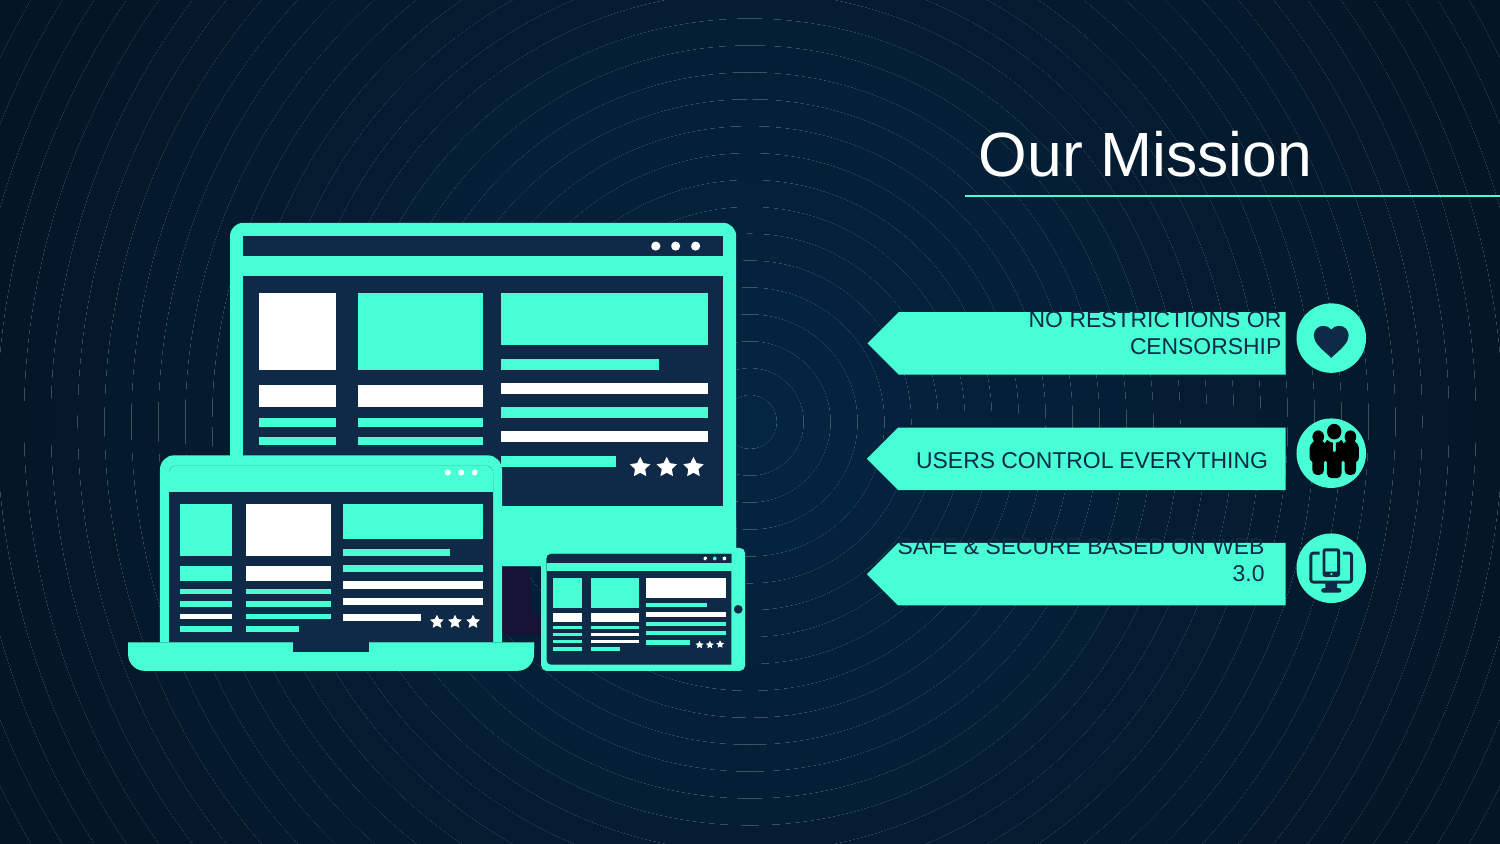

Our Mission

# NO RESTRICTIONS OR CENSORSHIP

USERS CONTROL EVERYTHING

SAFE & SECURE BASED ON WEB 3.0